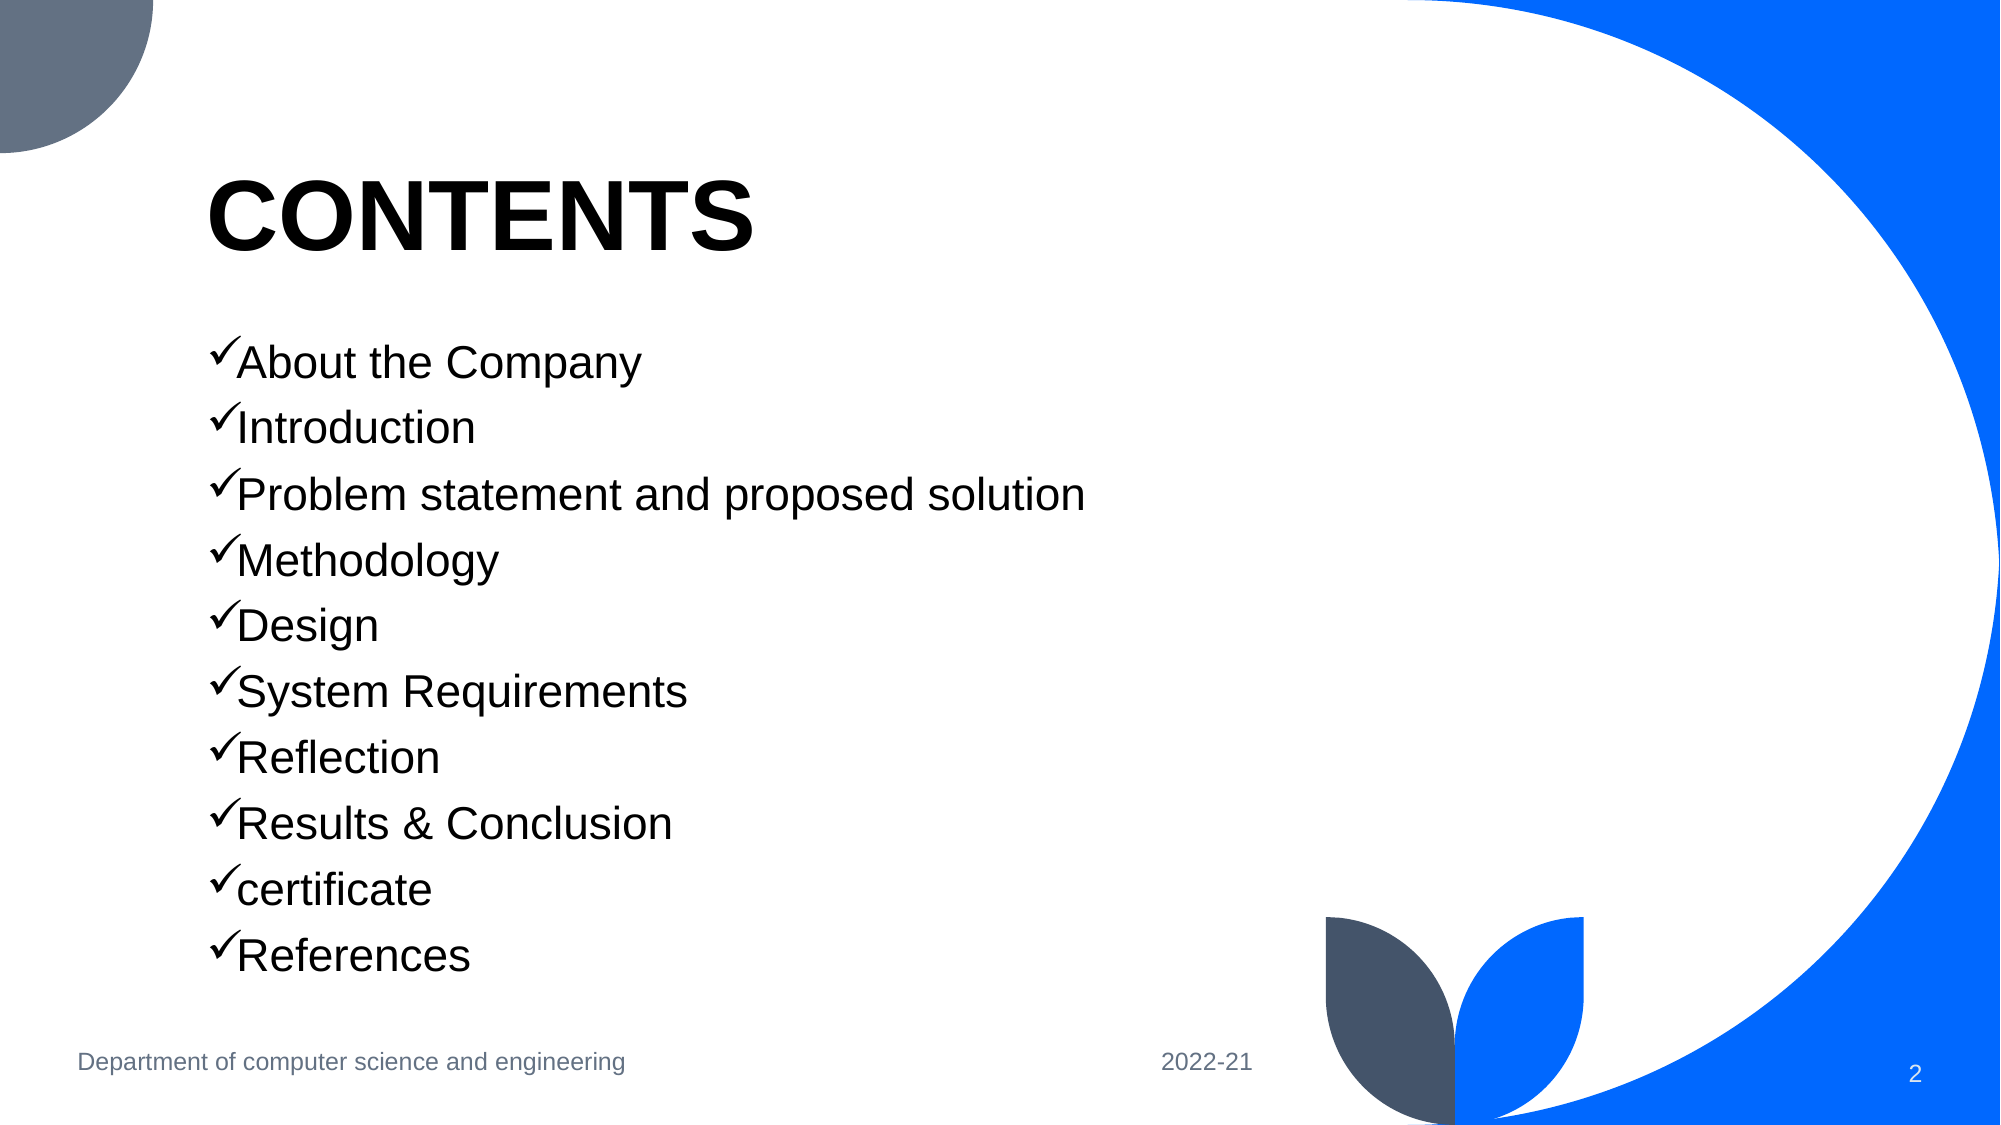

# CONTENTS
About the Company
Introduction
Problem statement and proposed solution
Methodology
Design
System Requirements
Reflection
Results & Conclusion
certificate
References

2022-21
2
Department of computer science and engineering